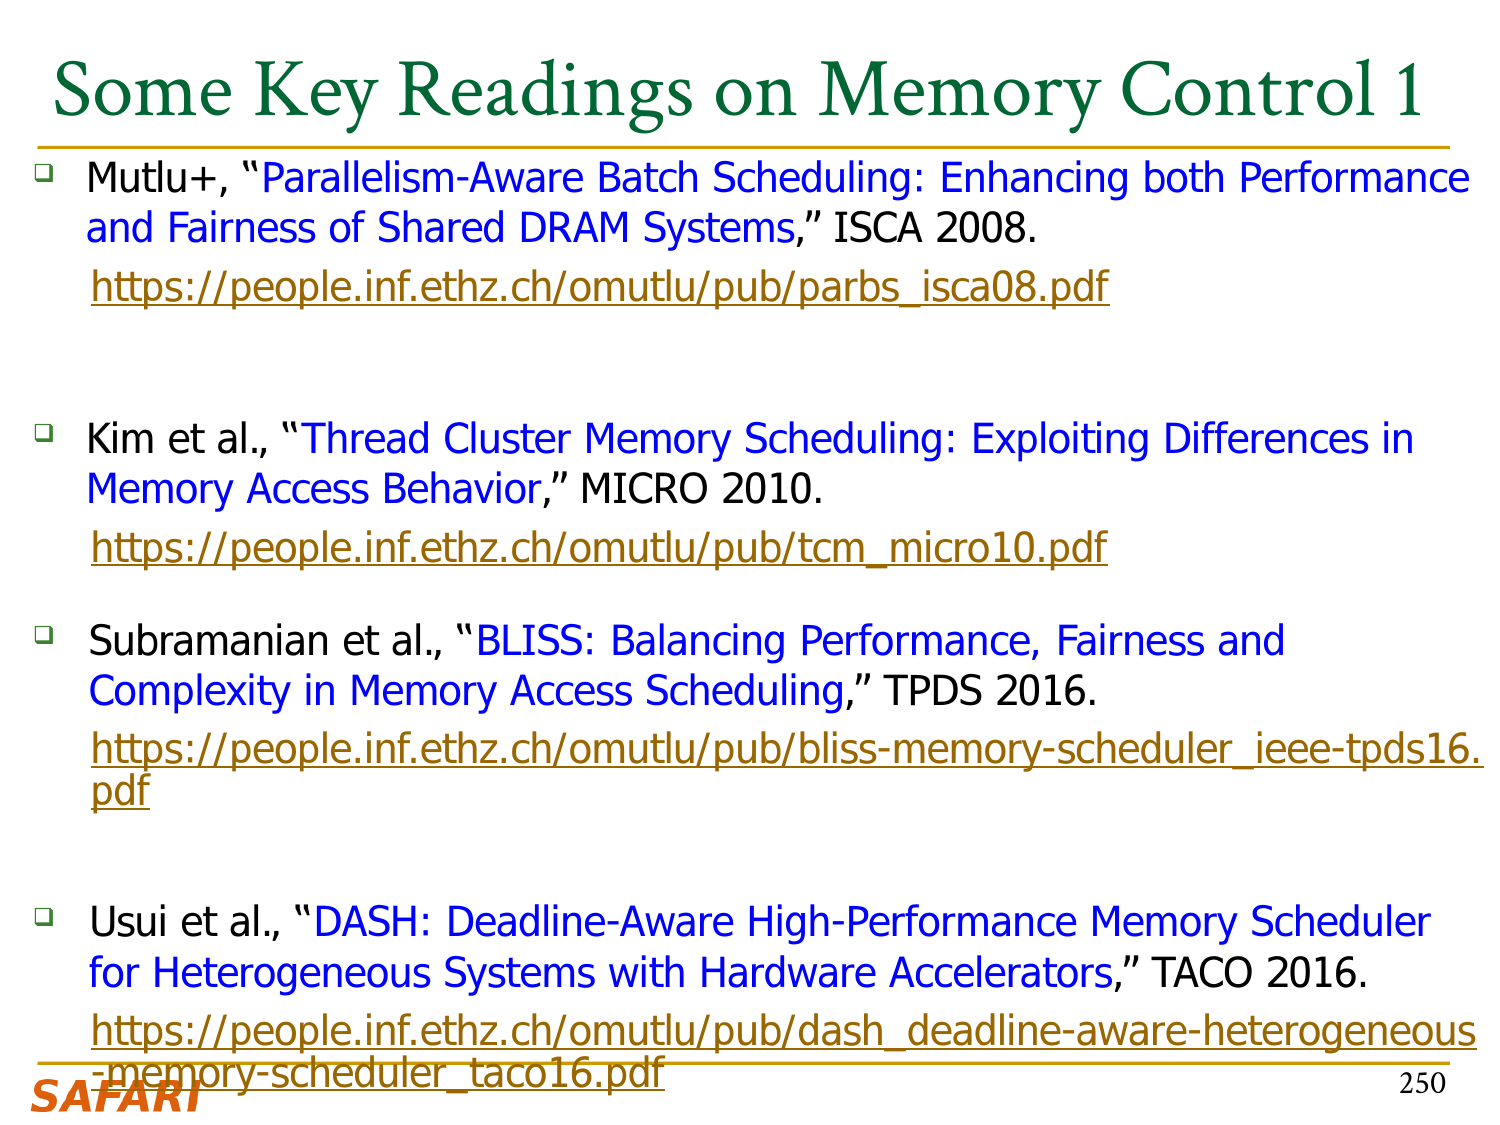

# Some Key Readings on Memory Control 1

Mutlu+, “Parallelism-Aware Batch Scheduling: Enhancing both Performance and Fairness of Shared DRAM Systems,” ISCA 2008.
https://people.inf.ethz.ch/omutlu/pub/parbs_isca08.pdf

Kim et al., “Thread Cluster Memory Scheduling: Exploiting Differences in Memory Access Behavior,” MICRO 2010.
https://people.inf.ethz.ch/omutlu/pub/tcm_micro10.pdf

Subramanian et al., “BLISS: Balancing Performance, Fairness and Complexity in Memory Access Scheduling,” TPDS 2016.
https://people.inf.ethz.ch/omutlu/pub/bliss-memory-scheduler_ieee-tpds16.pdf

Usui et al., “DASH: Deadline-Aware High-Performance Memory Scheduler for Heterogeneous Systems with Hardware Accelerators,” TACO 2016.
https://people.inf.ethz.ch/omutlu/pub/dash_deadline-aware-heterogeneous-memory-scheduler_taco16.pdf
250